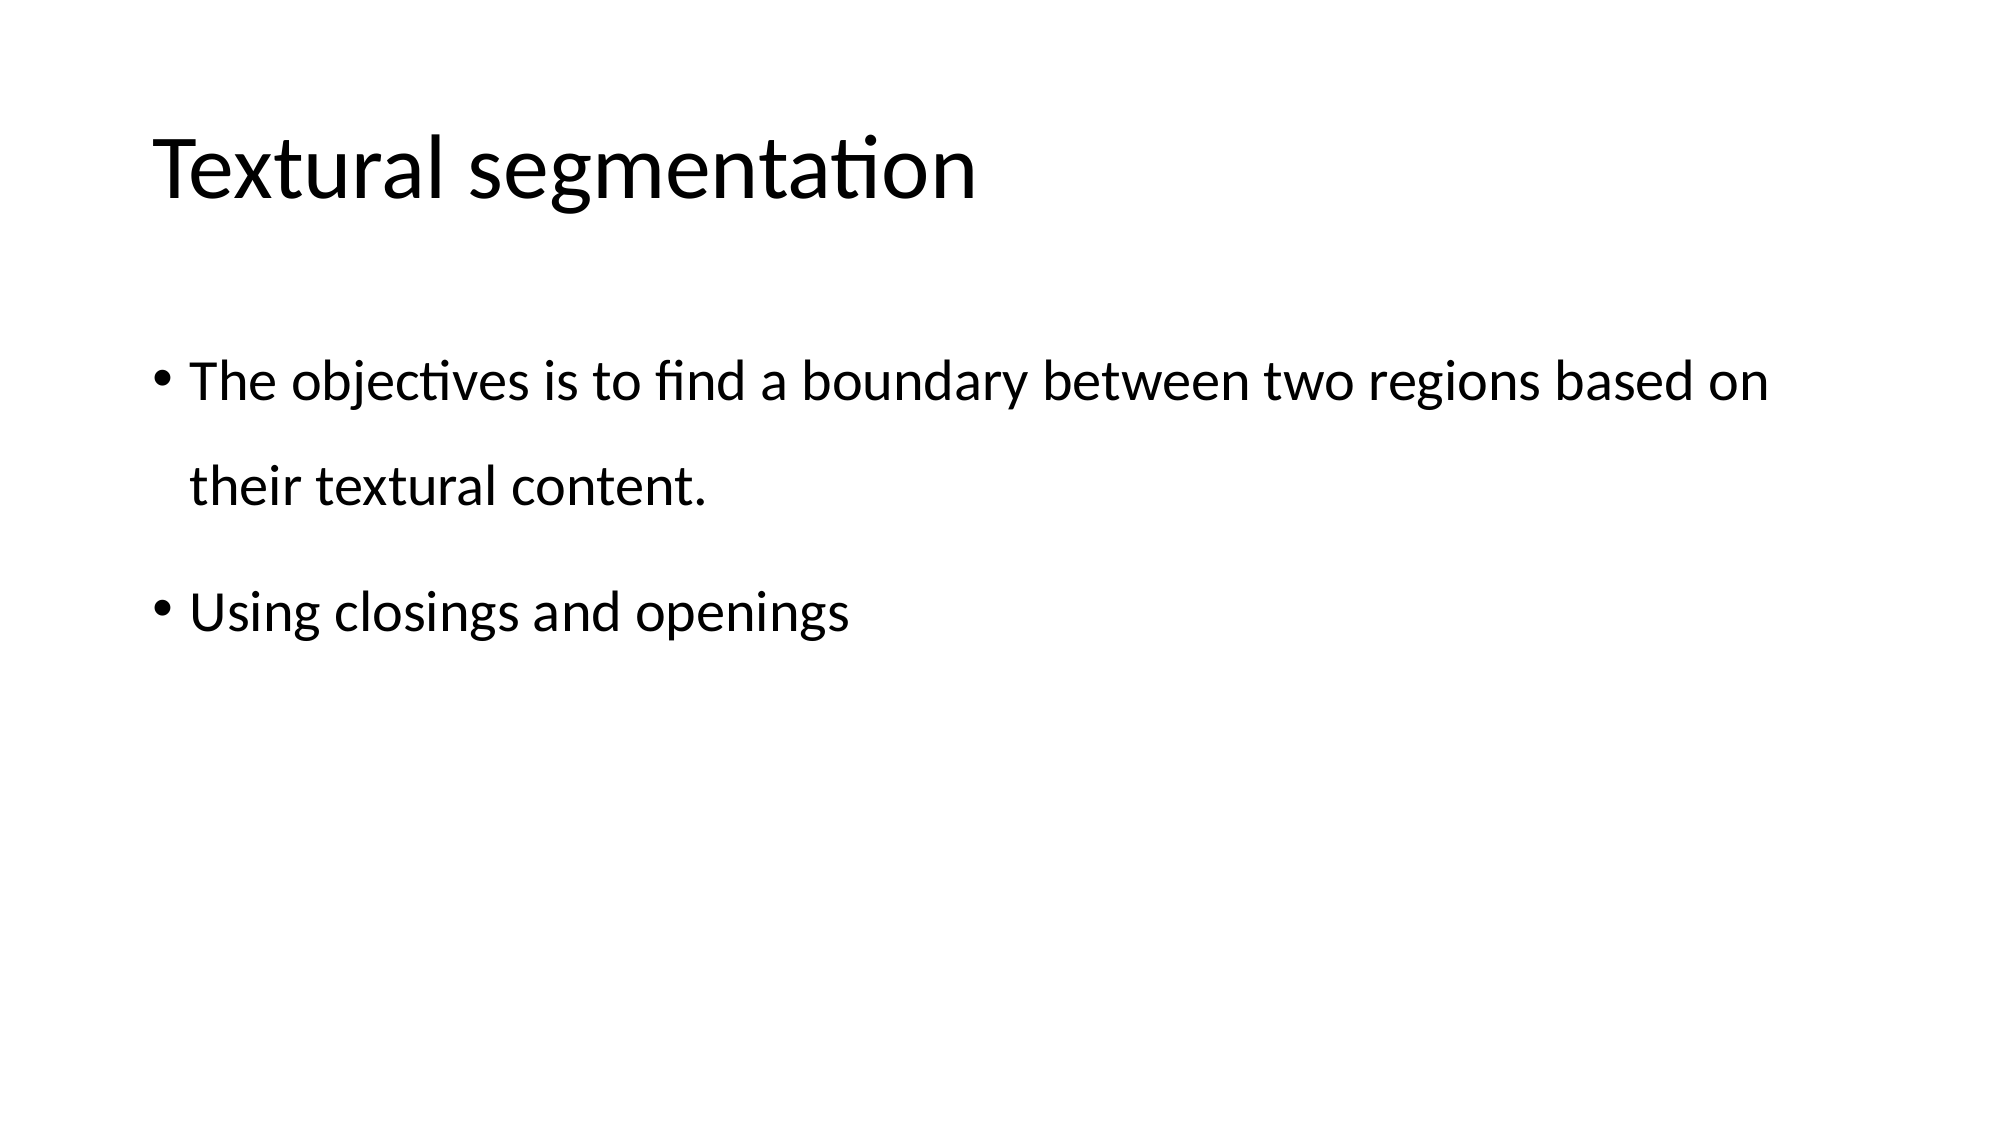

# Textural segmentation
The objectives is to find a boundary between two regions based on their textural content.
Using closings and openings